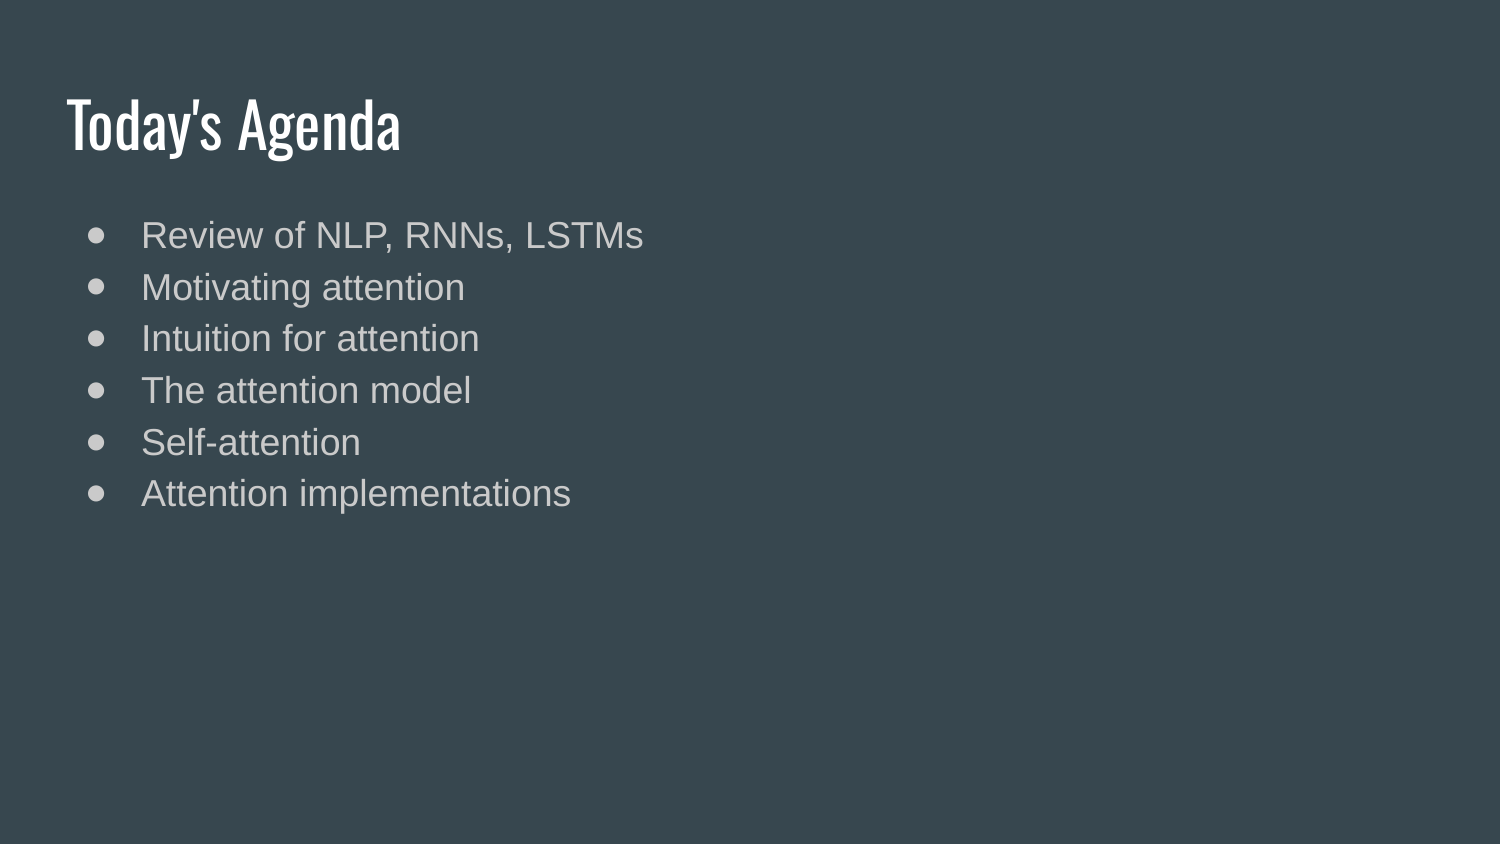

# Today's Agenda
Review of NLP, RNNs, LSTMs
Motivating attention
Intuition for attention
The attention model
Self-attention
Attention implementations